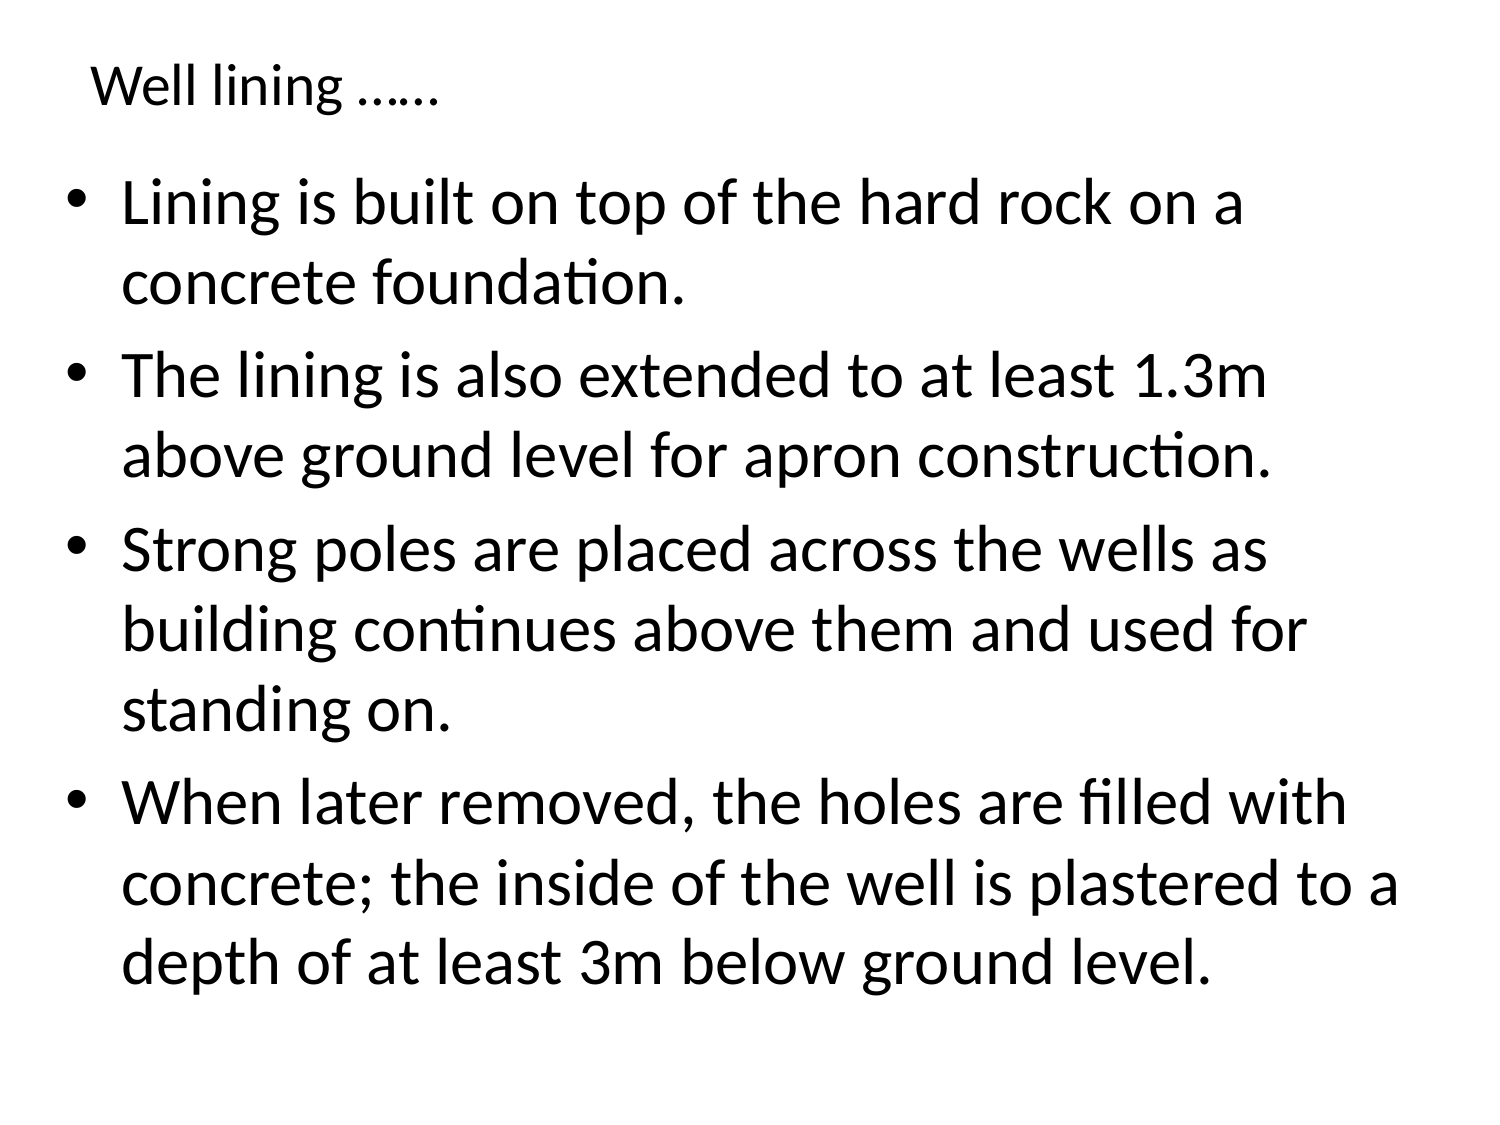

# Well lining ……
Lining is built on top of the hard rock on a concrete foundation.
The lining is also extended to at least 1.3m above ground level for apron construction.
Strong poles are placed across the wells as building continues above them and used for standing on.
When later removed, the holes are filled with concrete; the inside of the well is plastered to a depth of at least 3m below ground level.